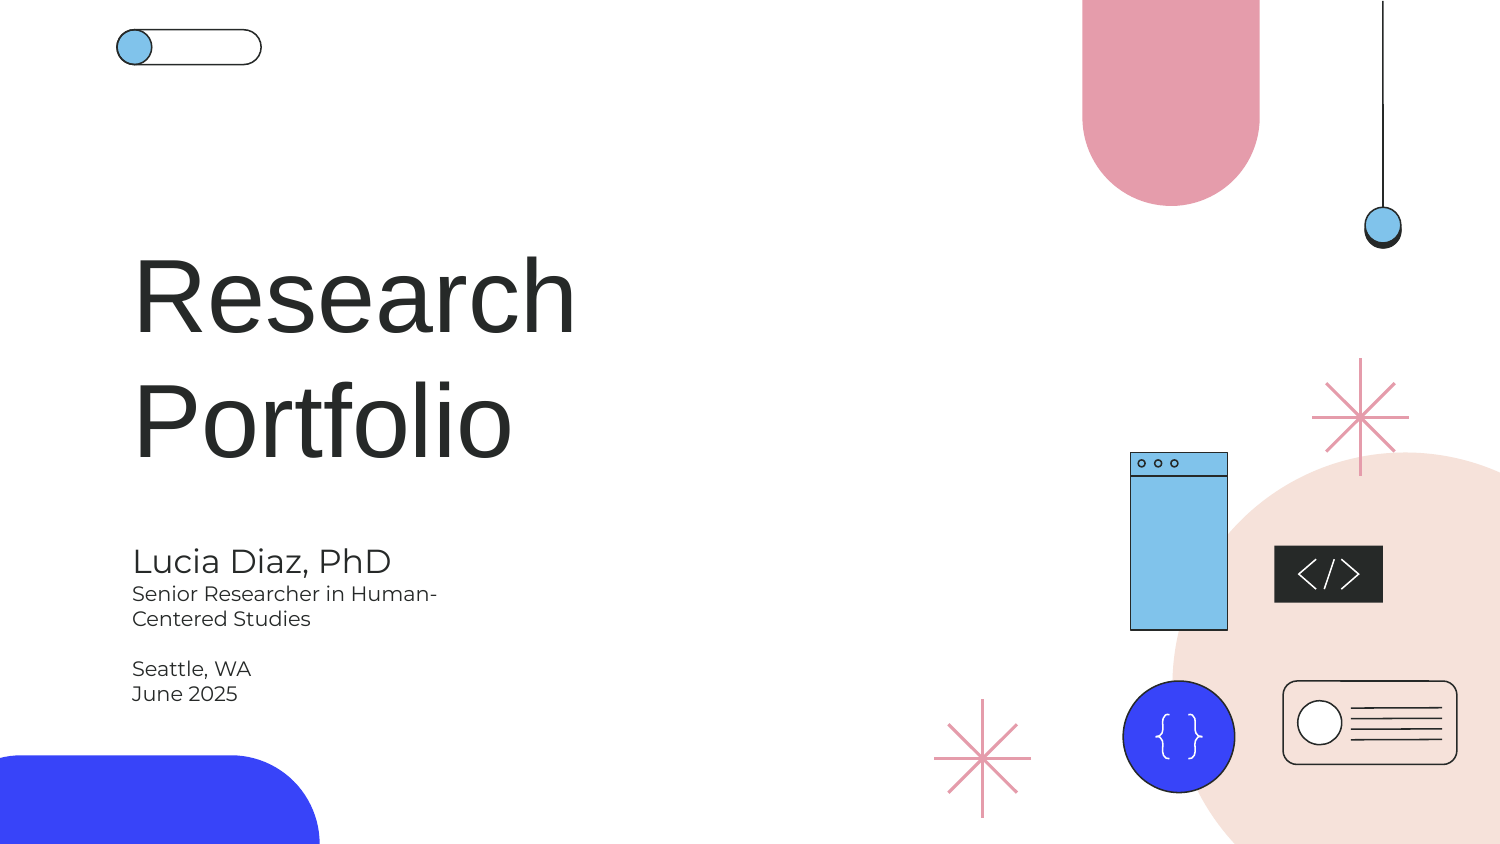

# Research Portfolio

Lucia Diaz, PhD
Senior Researcher in Human-Centered Studies

Seattle, WA
June 2025